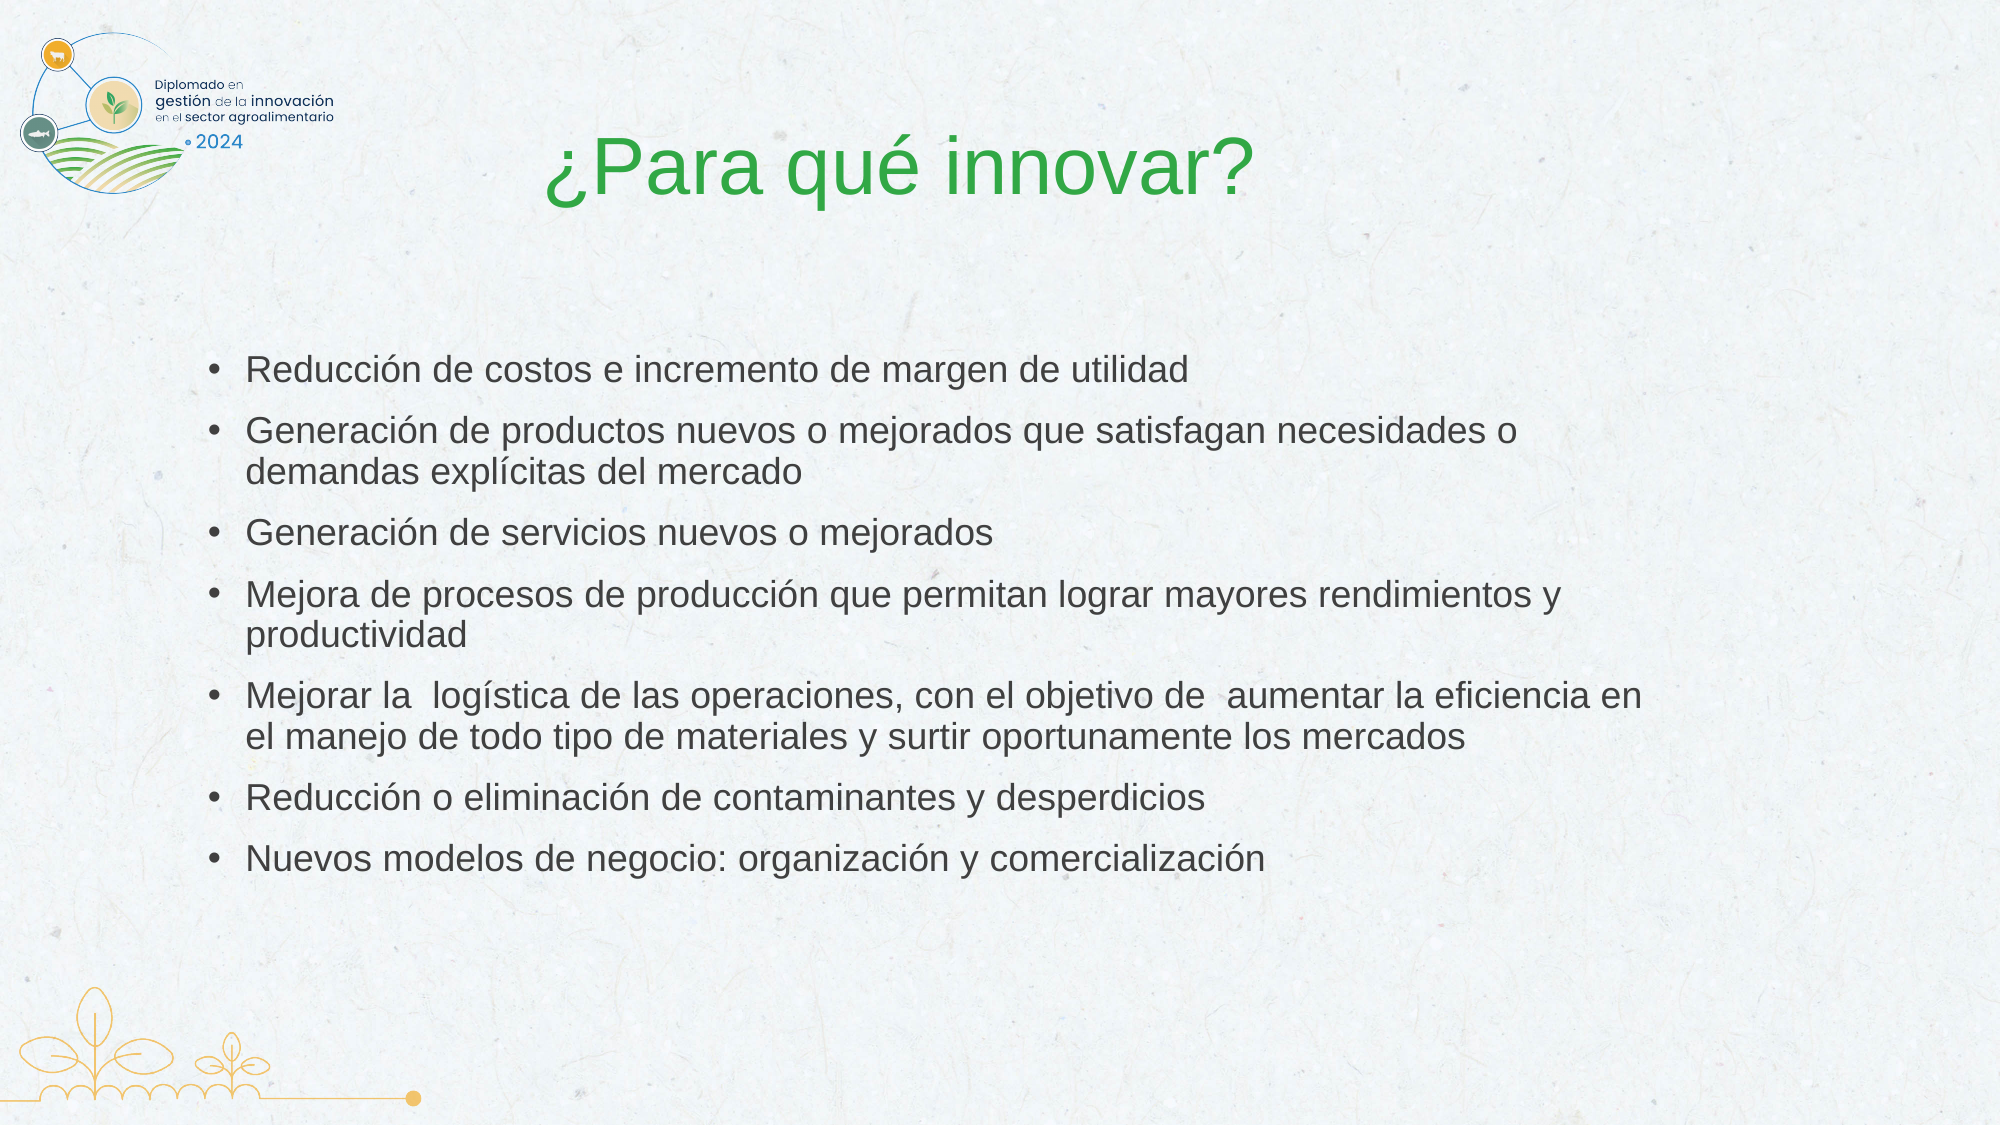

# ¿Para qué innovar?
Reducción de costos e incremento de margen de utilidad
Generación de productos nuevos o mejorados que satisfagan necesidades o demandas explícitas del mercado
Generación de servicios nuevos o mejorados
Mejora de procesos de producción que permitan lograr mayores rendimientos y productividad
Mejorar la  logística de las operaciones, con el objetivo de  aumentar la eficiencia en el manejo de todo tipo de materiales y surtir oportunamente los mercados
Reducción o eliminación de contaminantes y desperdicios
Nuevos modelos de negocio: organización y comercialización